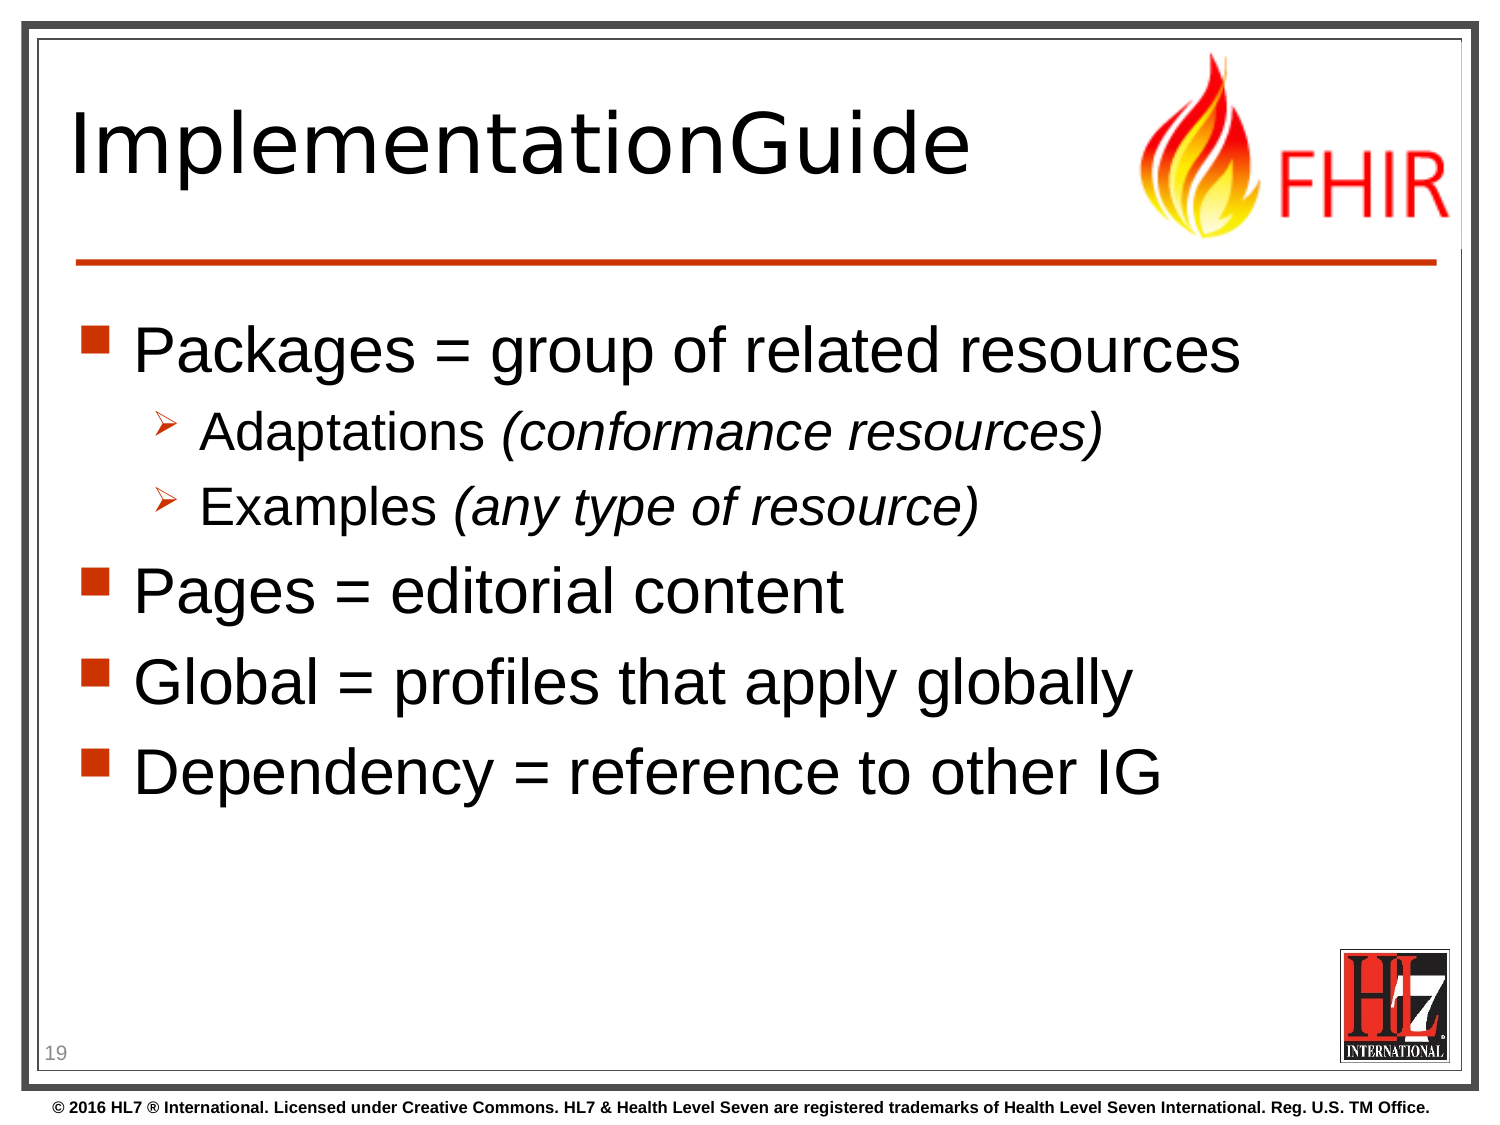

# ImplementationGuide
Packages = group of related resources
Adaptations (conformance resources)
Examples (any type of resource)
Pages = editorial content
Global = profiles that apply globally
Dependency = reference to other IG

19